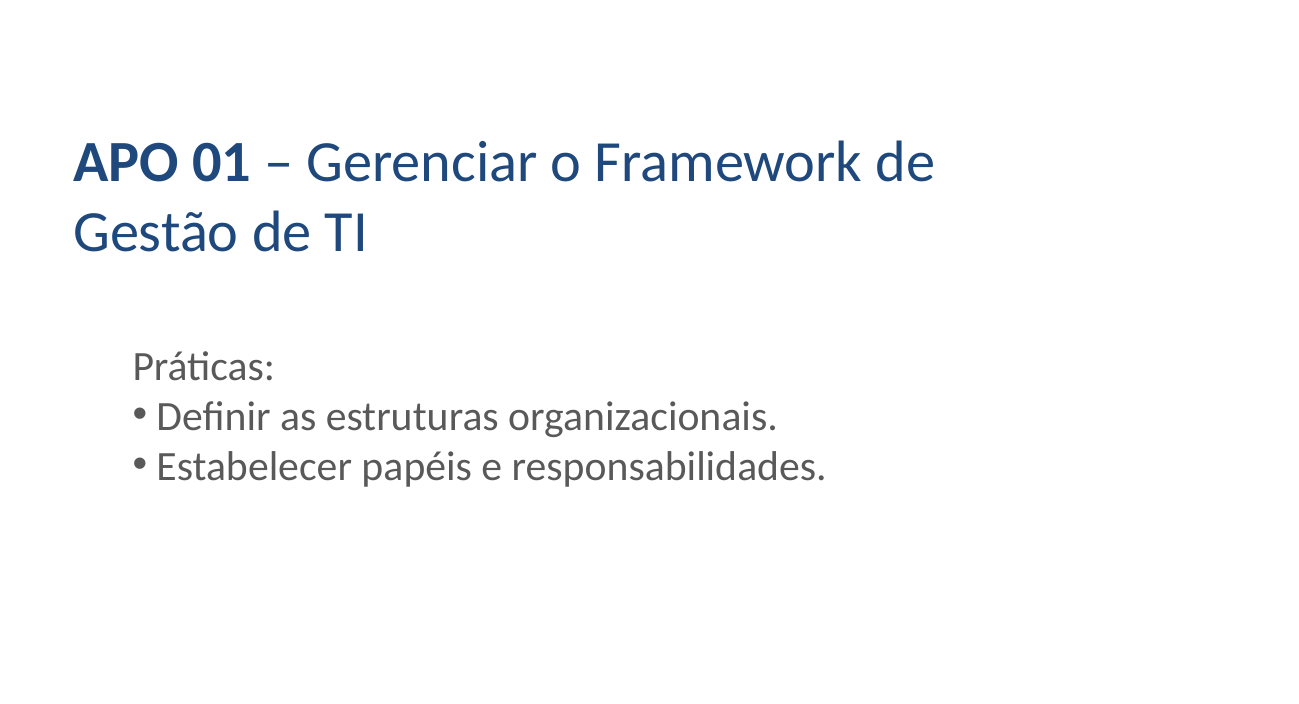

APO 01 – Gerenciar o Framework de Gestão de TI

Práticas:
 Definir as estruturas organizacionais.
 Estabelecer papéis e responsabilidades.